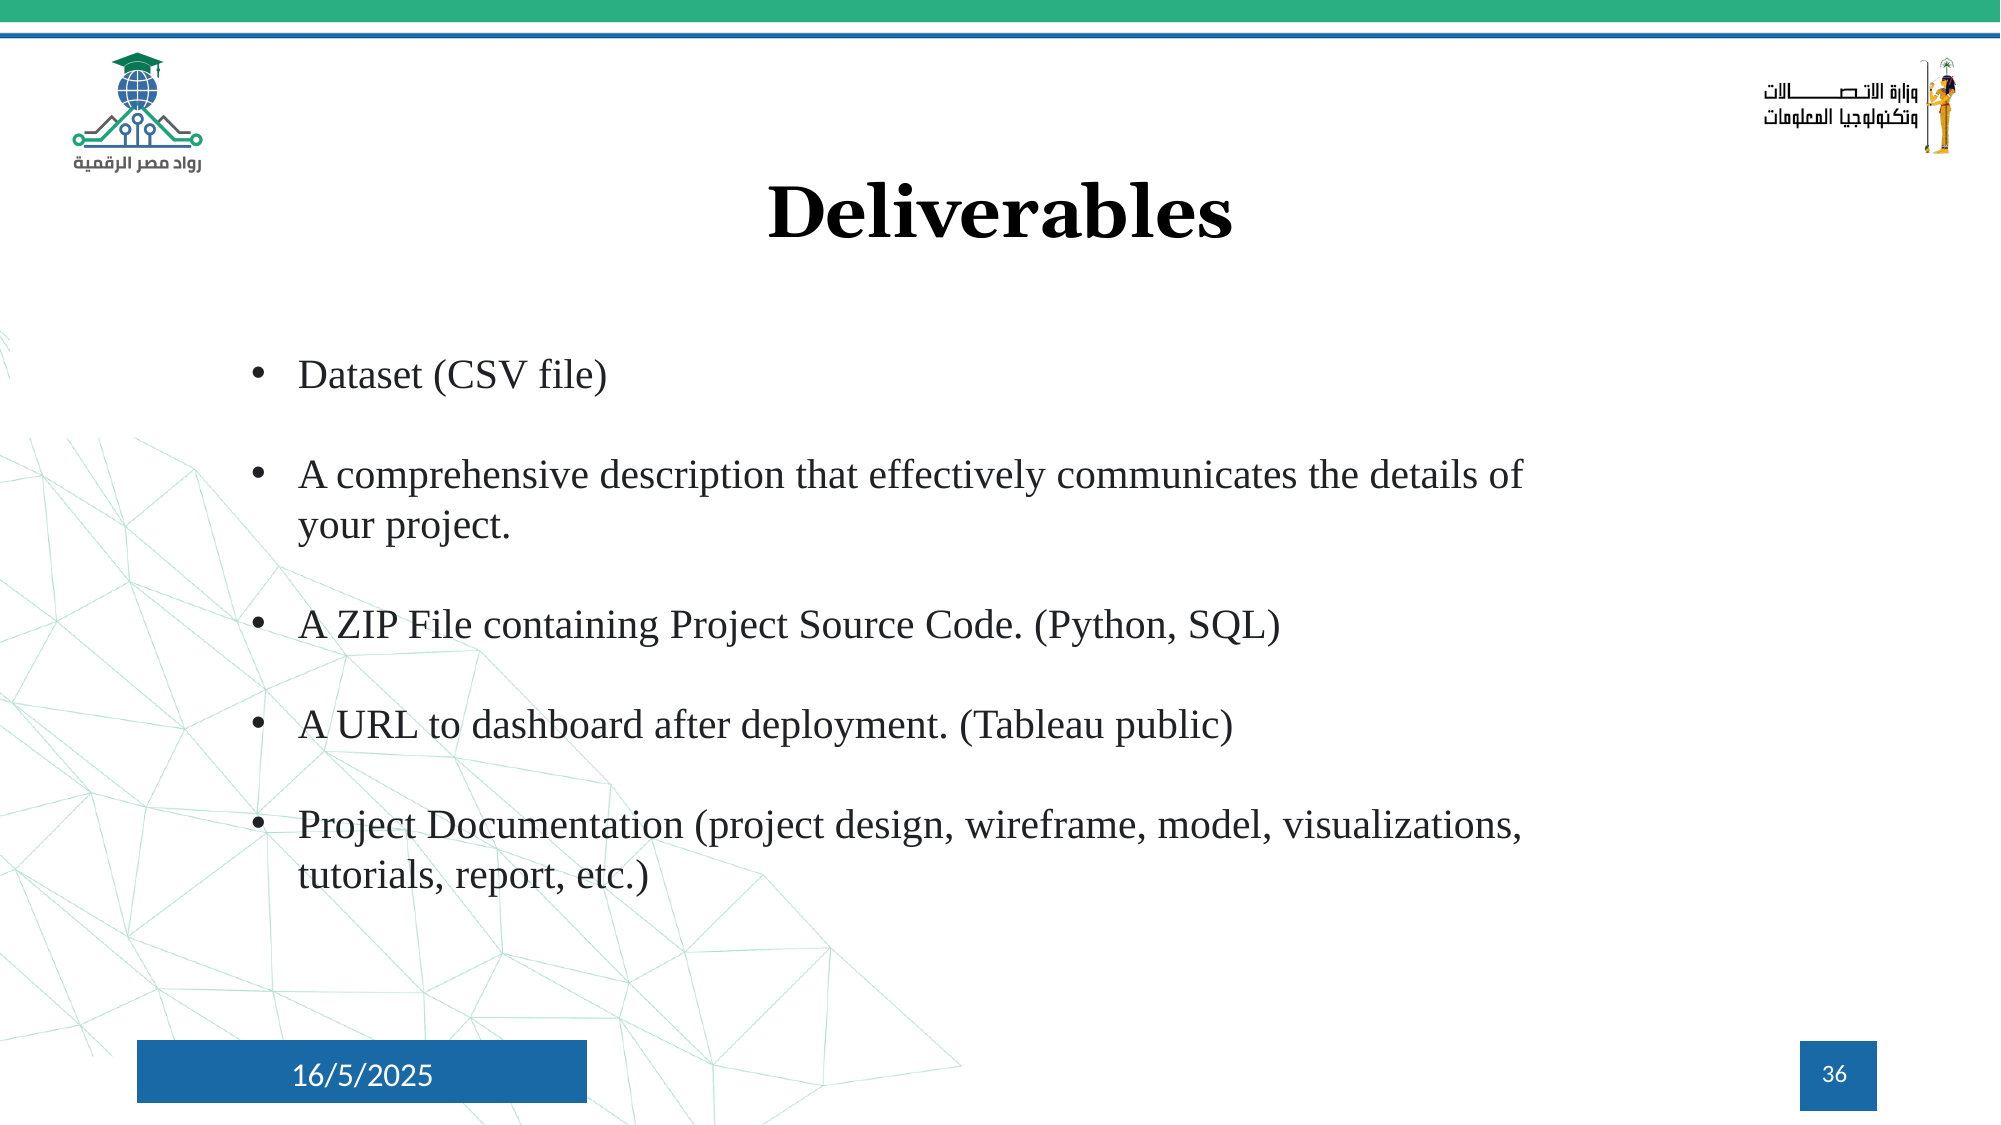

# Deliverables
Dataset (CSV file)

A comprehensive description that effectively communicates the details of your project.
A ZIP File containing Project Source Code. (Python, SQL)
A URL to dashboard after deployment. (Tableau public)
Project Documentation (project design, wireframe, model, visualizations, tutorials, report, etc.)
16/5/2025
36